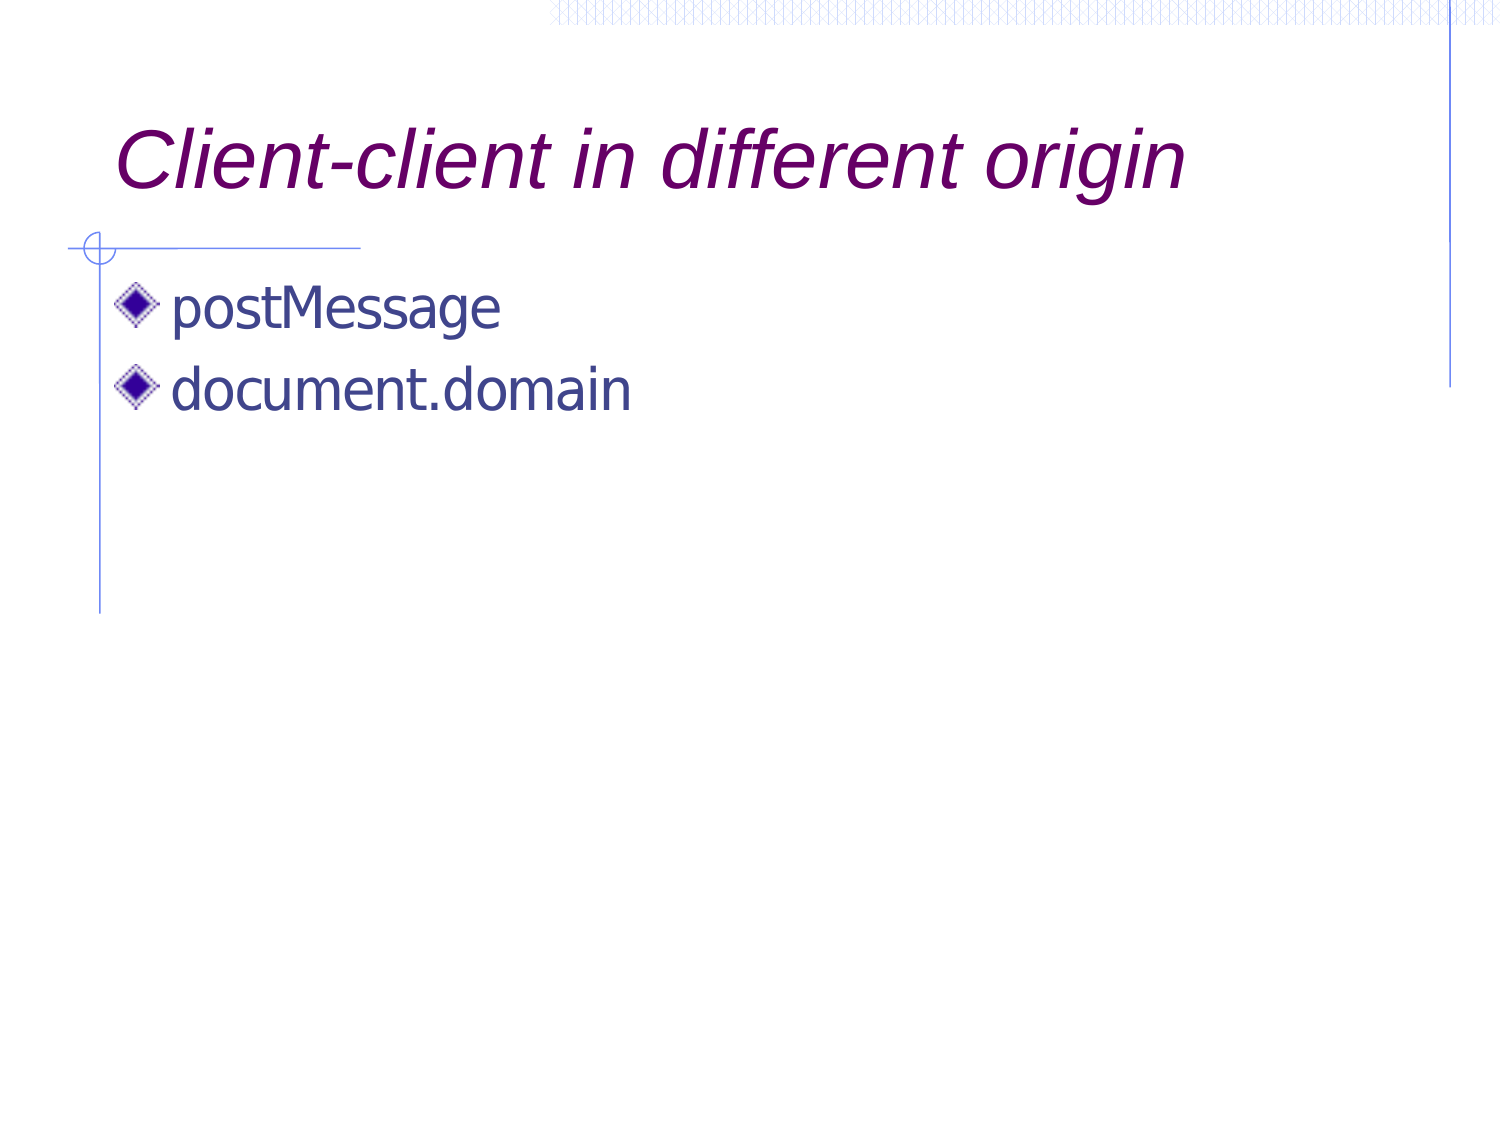

# Client-client in different origin
postMessage
document.domain